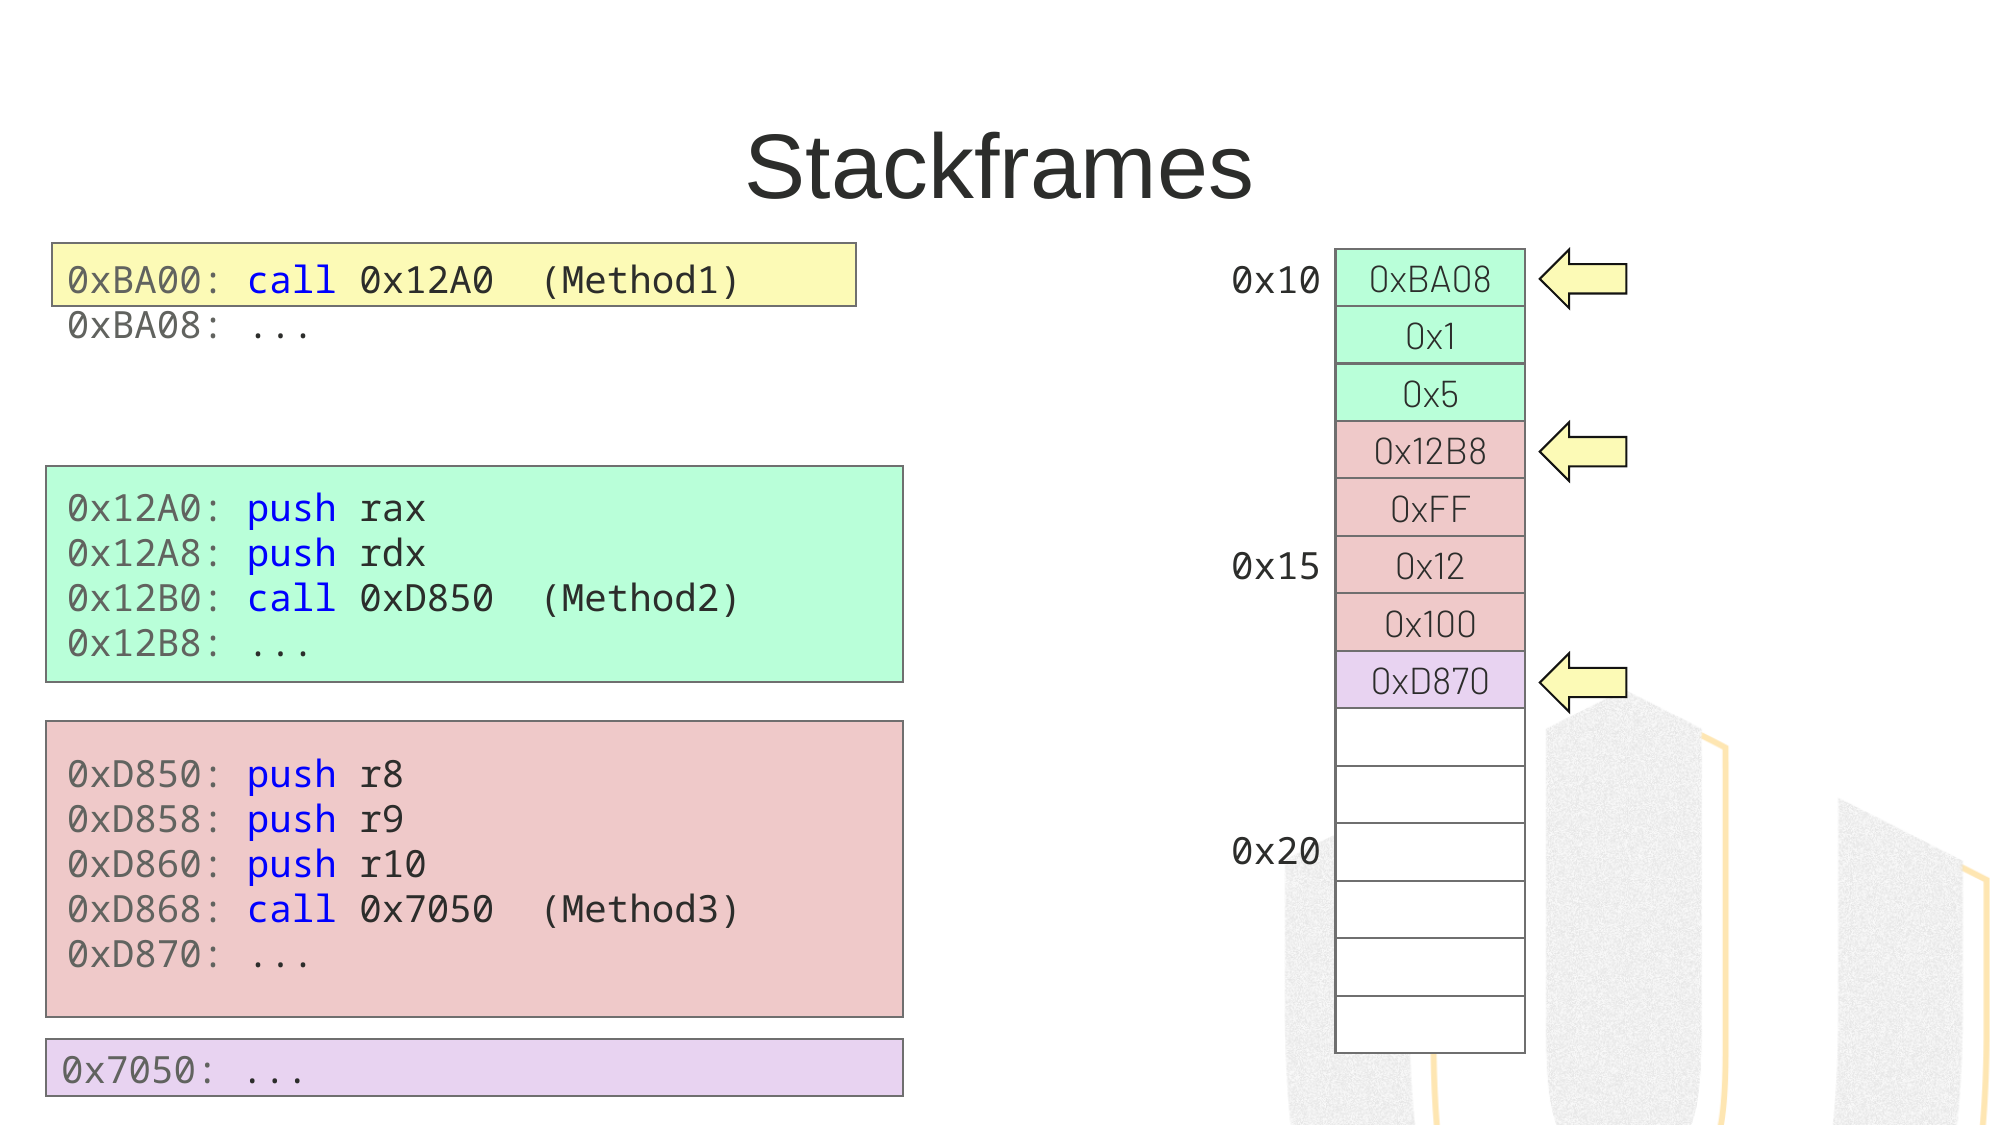

# Stackframes

0x10
0xBA00: call 0x12A0  (Method1)
0xBA08: ...
0xBA08

0x1
0x5
0x12B8

0x12A0: push rax
0x12A8: push rdx
0x12B0: call 0xD850  (Method2)
0x12B8: ...
0xFF
0x15
0x12
0x100

0xD870

0xD850: push r8
0xD858: push r9
0xD860: push r10
0xD868: call 0x7050  (Method3)
0xD870: ...

0x20

0x7050: ...